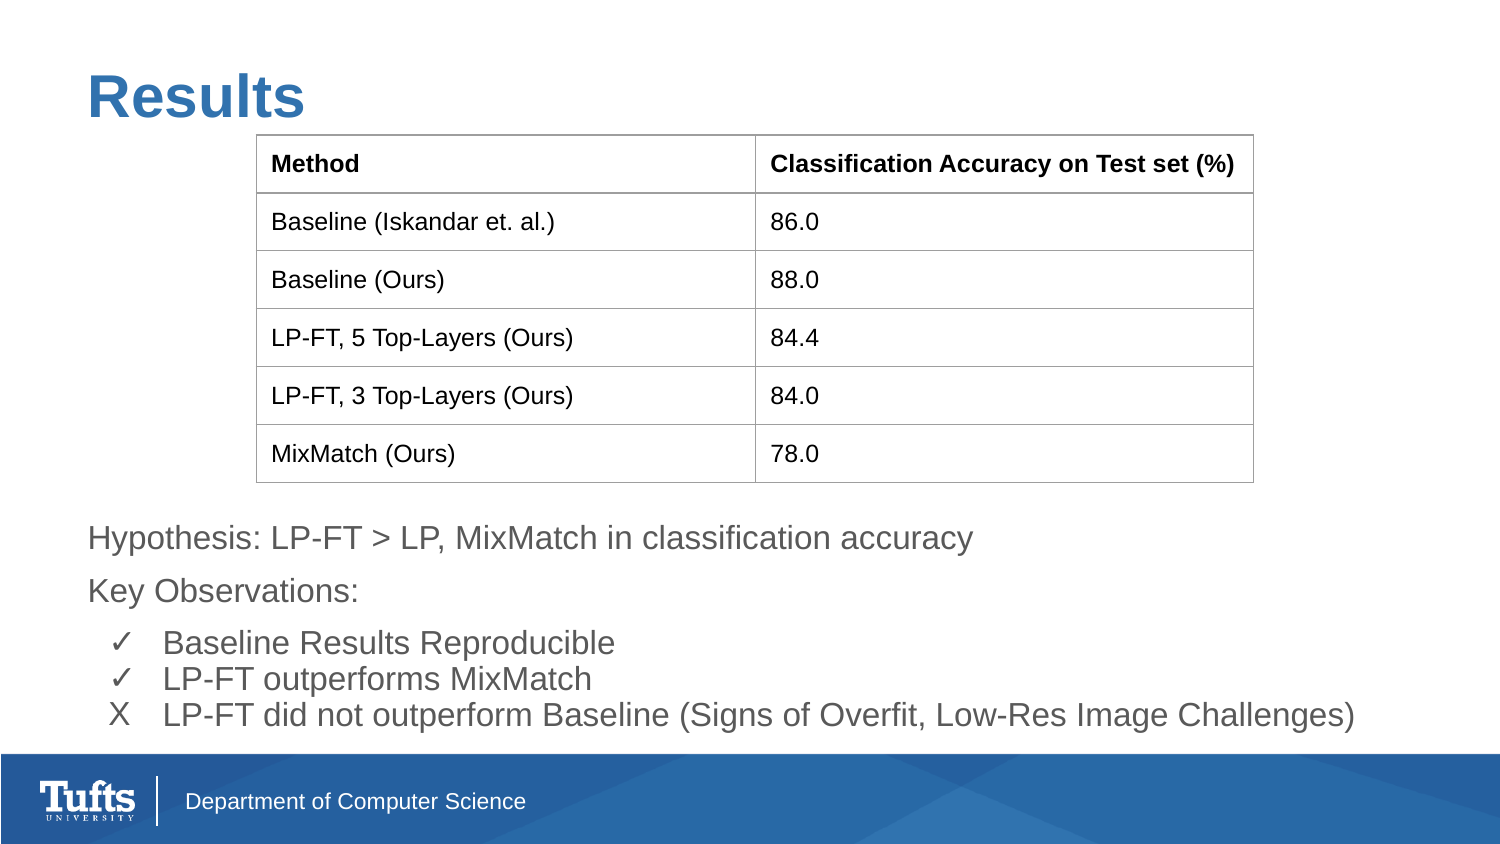

# Results
| Method | Classification Accuracy on Test set (%) |
| --- | --- |
| Baseline (Iskandar et. al.) | 86.0 |
| Baseline (Ours) | 88.0 |
| LP-FT, 5 Top-Layers (Ours) | 84.4 |
| LP-FT, 3 Top-Layers (Ours) | 84.0 |
| MixMatch (Ours) | 78.0 |

Hypothesis: LP-FT > LP, MixMatch in classification accuracy
Key Observations:
Baseline Results Reproducible
LP-FT outperforms MixMatch
LP-FT did not outperform Baseline (Signs of Overfit, Low-Res Image Challenges)